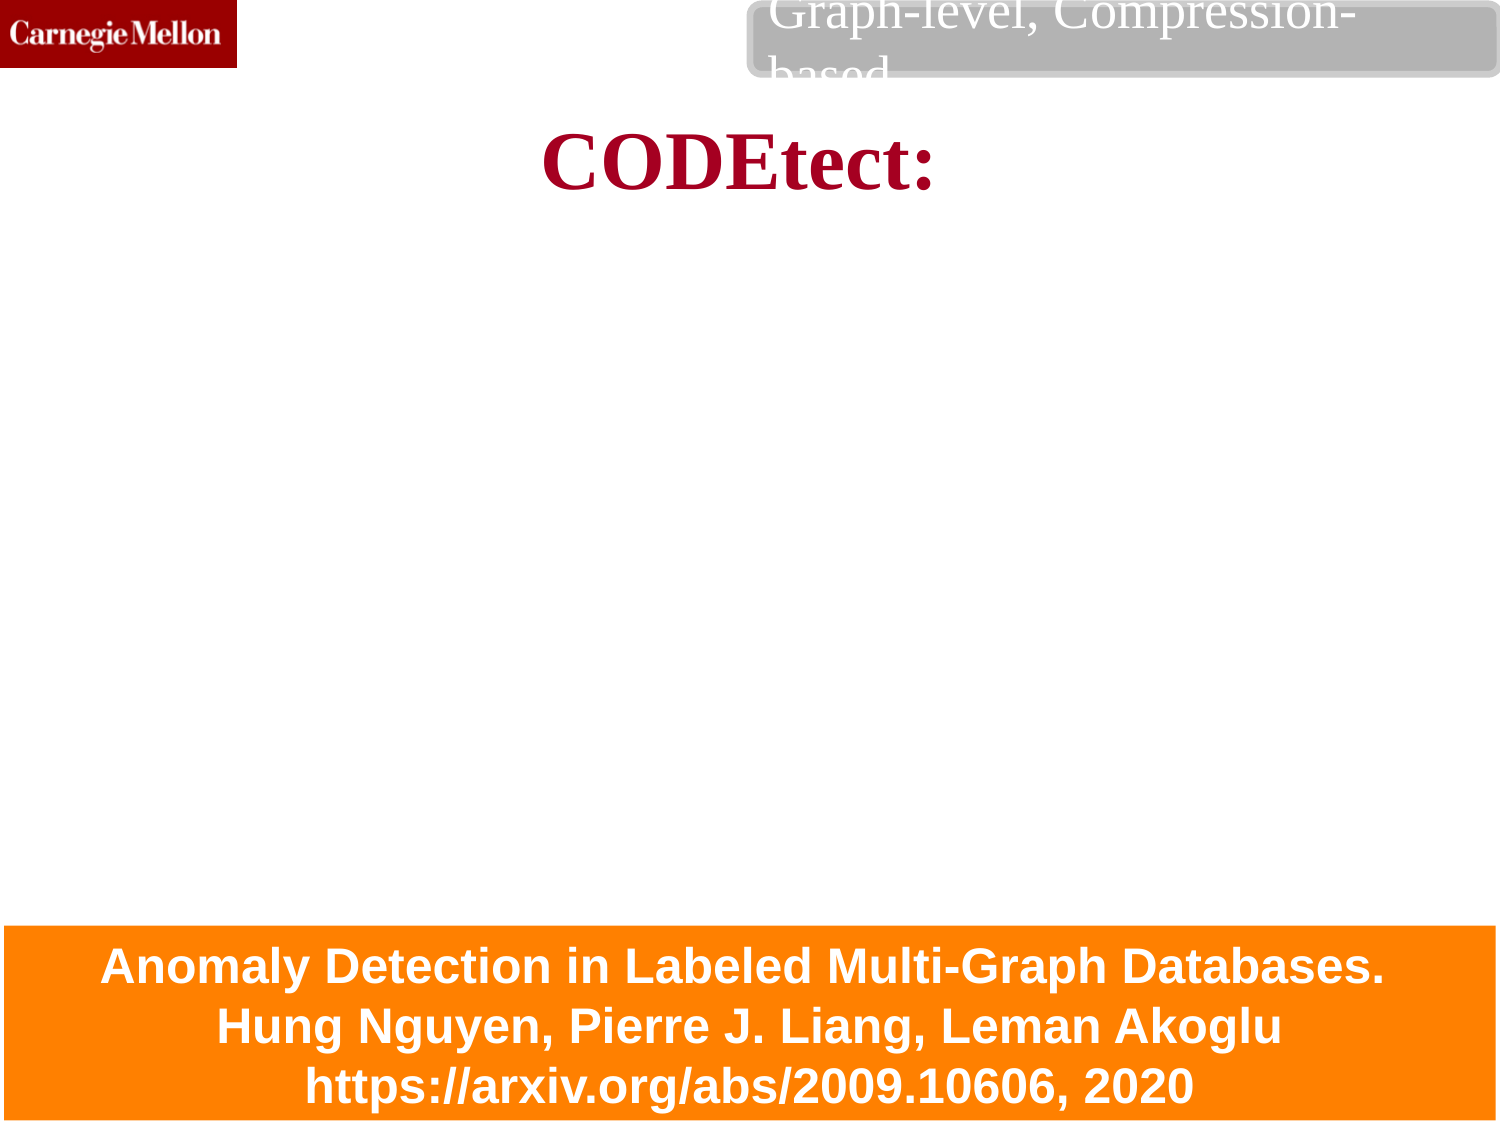

Graph-level, Compression-based
# CODEtect:

Anomaly Detection in Labeled Multi-Graph Databases.
Hung Nguyen, Pierre J. Liang, Leman Akoglu https://arxiv.org/abs/2009.10606, 2020
OddBall: PAKDD 2021 Most Influential Paper
L. Akoglu, M. McGlohon,  C. Faloutsos
24